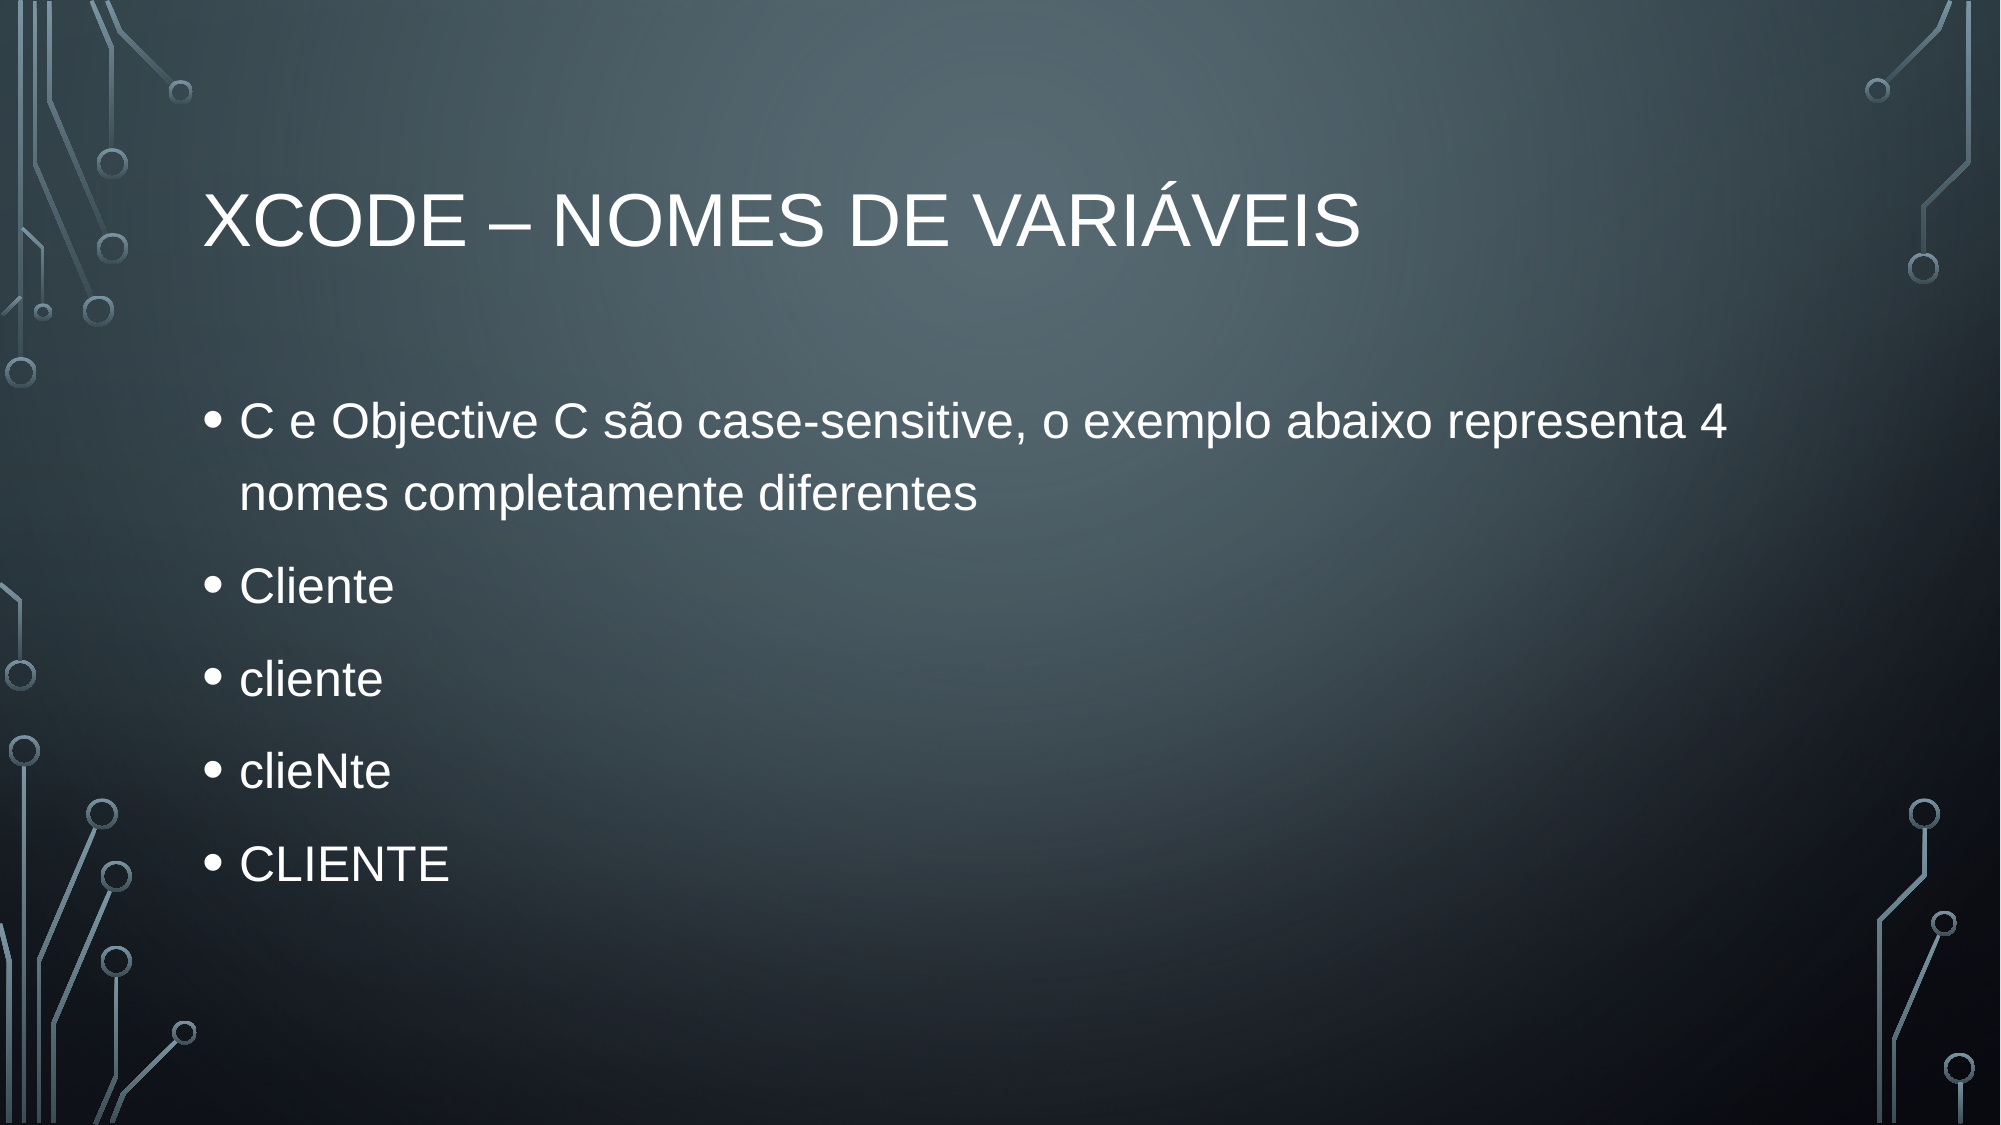

# XCODE – Nomes de variáveis
C e Objective C são case-sensitive, o exemplo abaixo representa 4 nomes completamente diferentes
Cliente
cliente
clieNte
CLIENTE